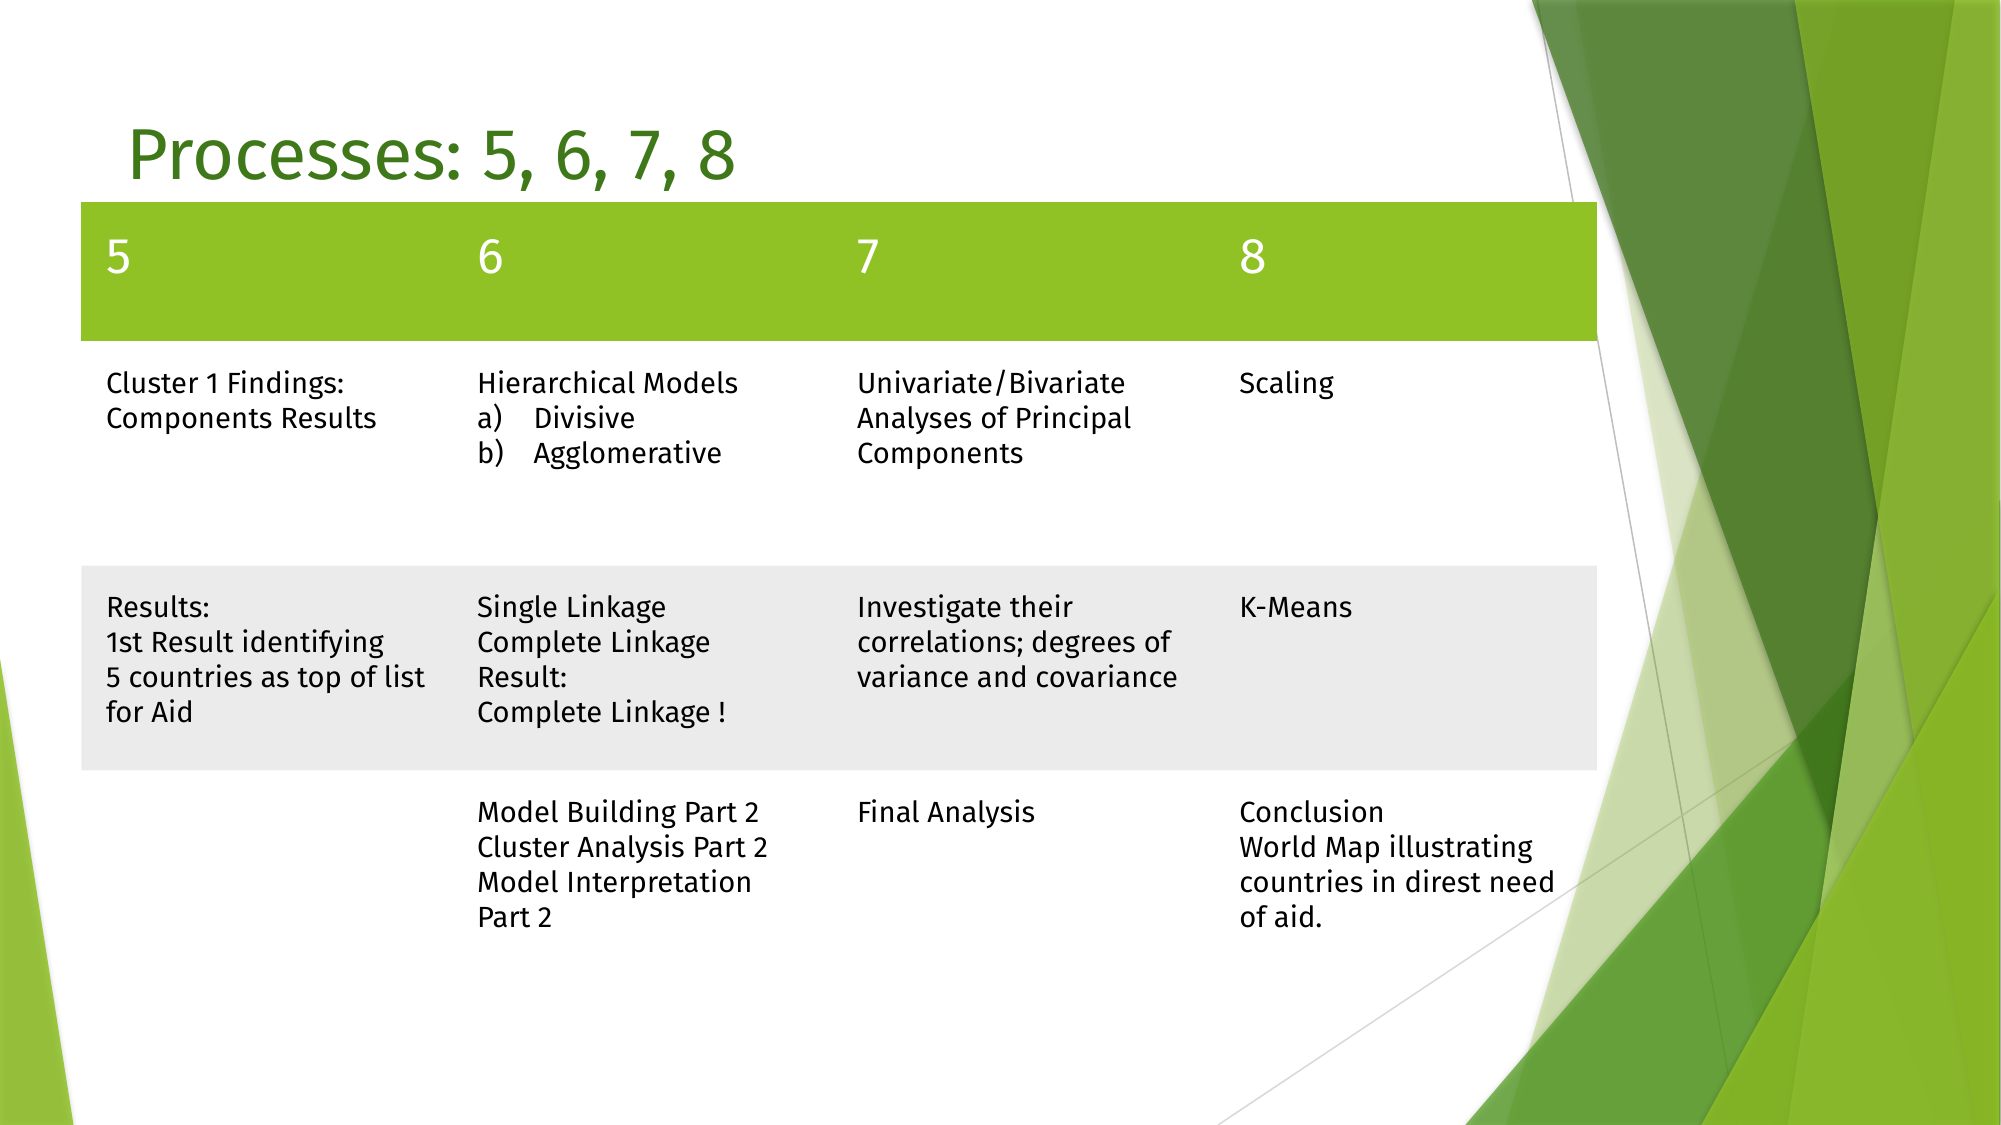

# Processes: 5, 6, 7, 8
| 5 | 6 | 7 | 8 |
| --- | --- | --- | --- |
| Cluster 1 Findings: Components Results | Hierarchical Models Divisive Agglomerative | Univariate/Bivariate Analyses of Principal Components | Scaling |
| Results: 1st Result identifying 5 countries as top of list for Aid | Single Linkage Complete Linkage Result: Complete Linkage ! | Investigate their correlations; degrees of variance and covariance | K-Means |
|  | Model Building Part 2 Cluster Analysis Part 2 Model Interpretation Part 2 | Final Analysis | Conclusion World Map illustrating countries in direst need of aid. |